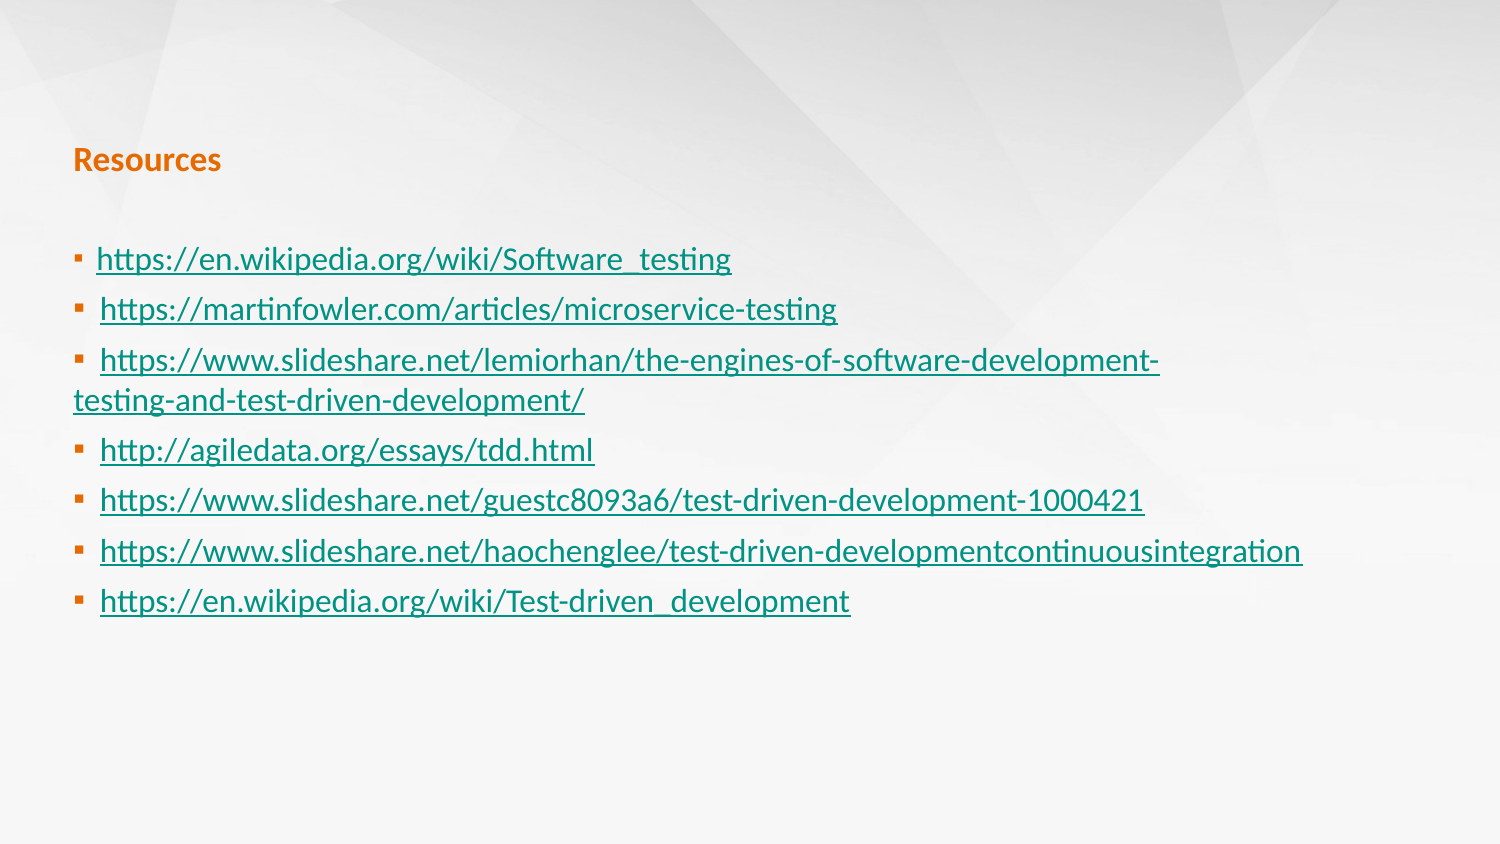

# Resources
  https://en.wikipedia.org/wiki/Software_testing
  https://martinfowler.com/articles/microservice-testing
  https://www.slideshare.net/lemiorhan/the-engines-of-software-development-
testing-and-test-driven-development/
  http://agiledata.org/essays/tdd.html
  https://www.slideshare.net/guestc8093a6/test-driven-development-1000421
  https://www.slideshare.net/haochenglee/test-driven-developmentcontinuousintegration
  https://en.wikipedia.org/wiki/Test-driven_development